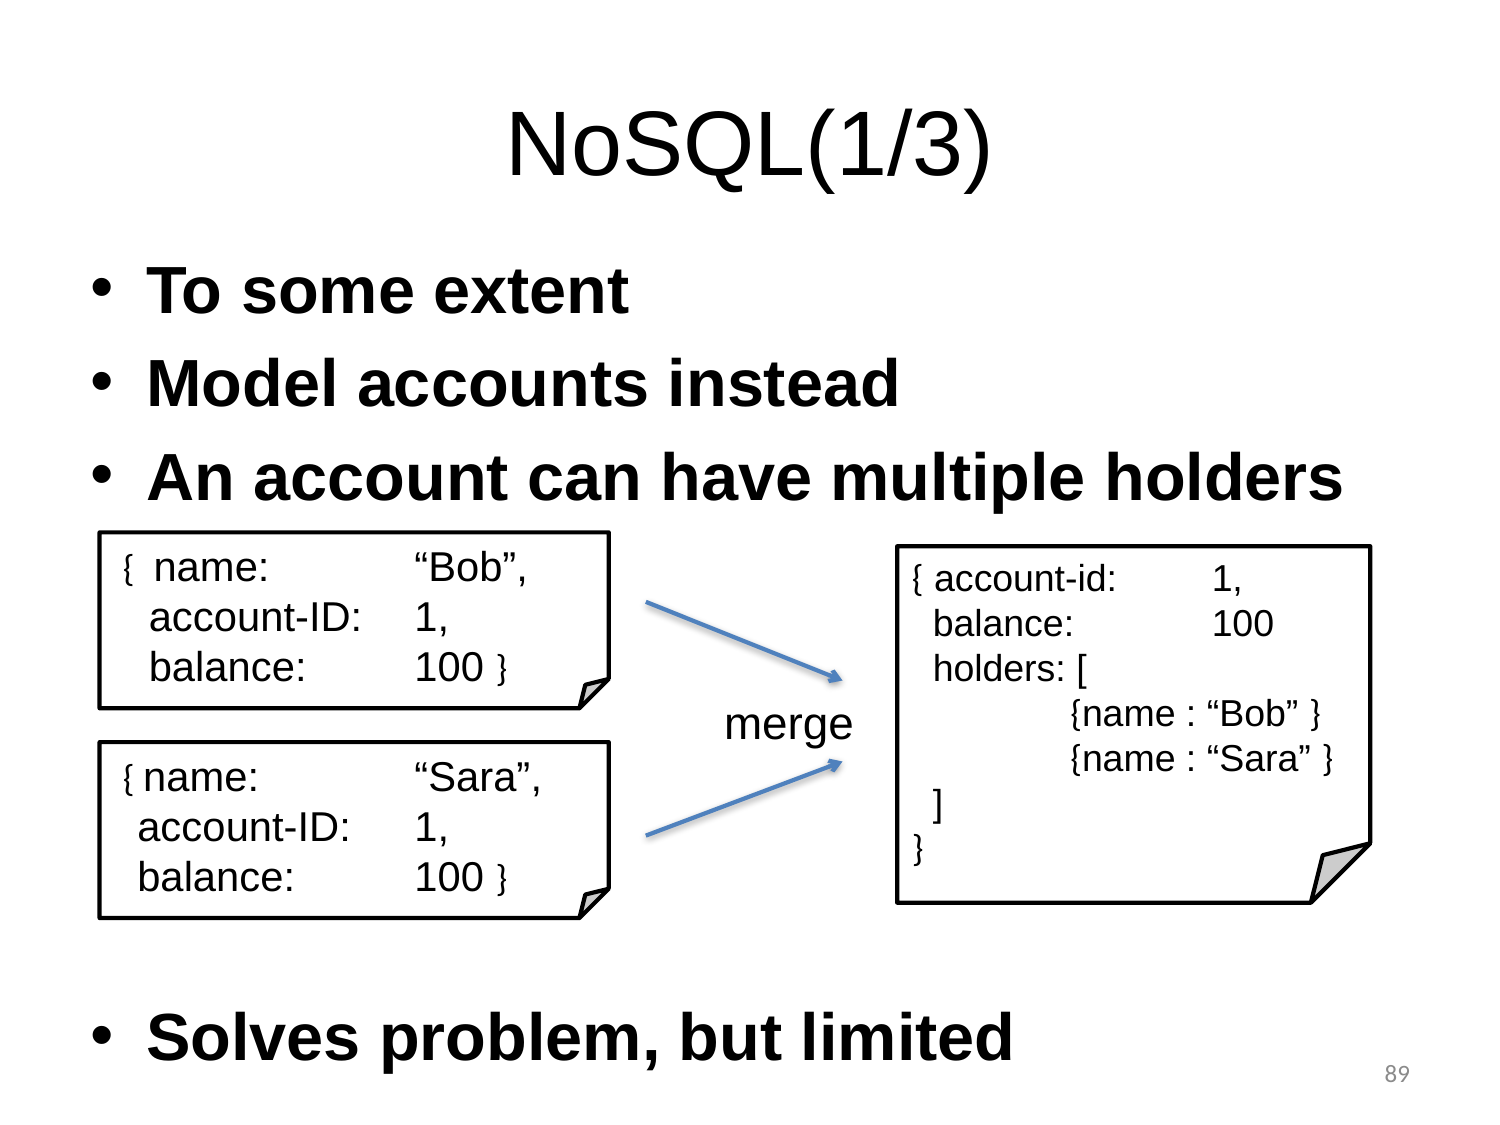

# NoSQL(1/3)
To some extent
Model accounts instead
An account can have multiple holders

Solves problem, but limited
 {  name: 	“Bob”,
   account-ID: 	1,
   balance: 	100 }

{ account-id: 	1,
  balance: 	100
  holders: [
          	 {name : “Bob” }
         	 {name : “Sara” }
  ]
}
merge
 { name: 	“Sara”,
  account-ID: 	1,
  balance: 	100 }

89